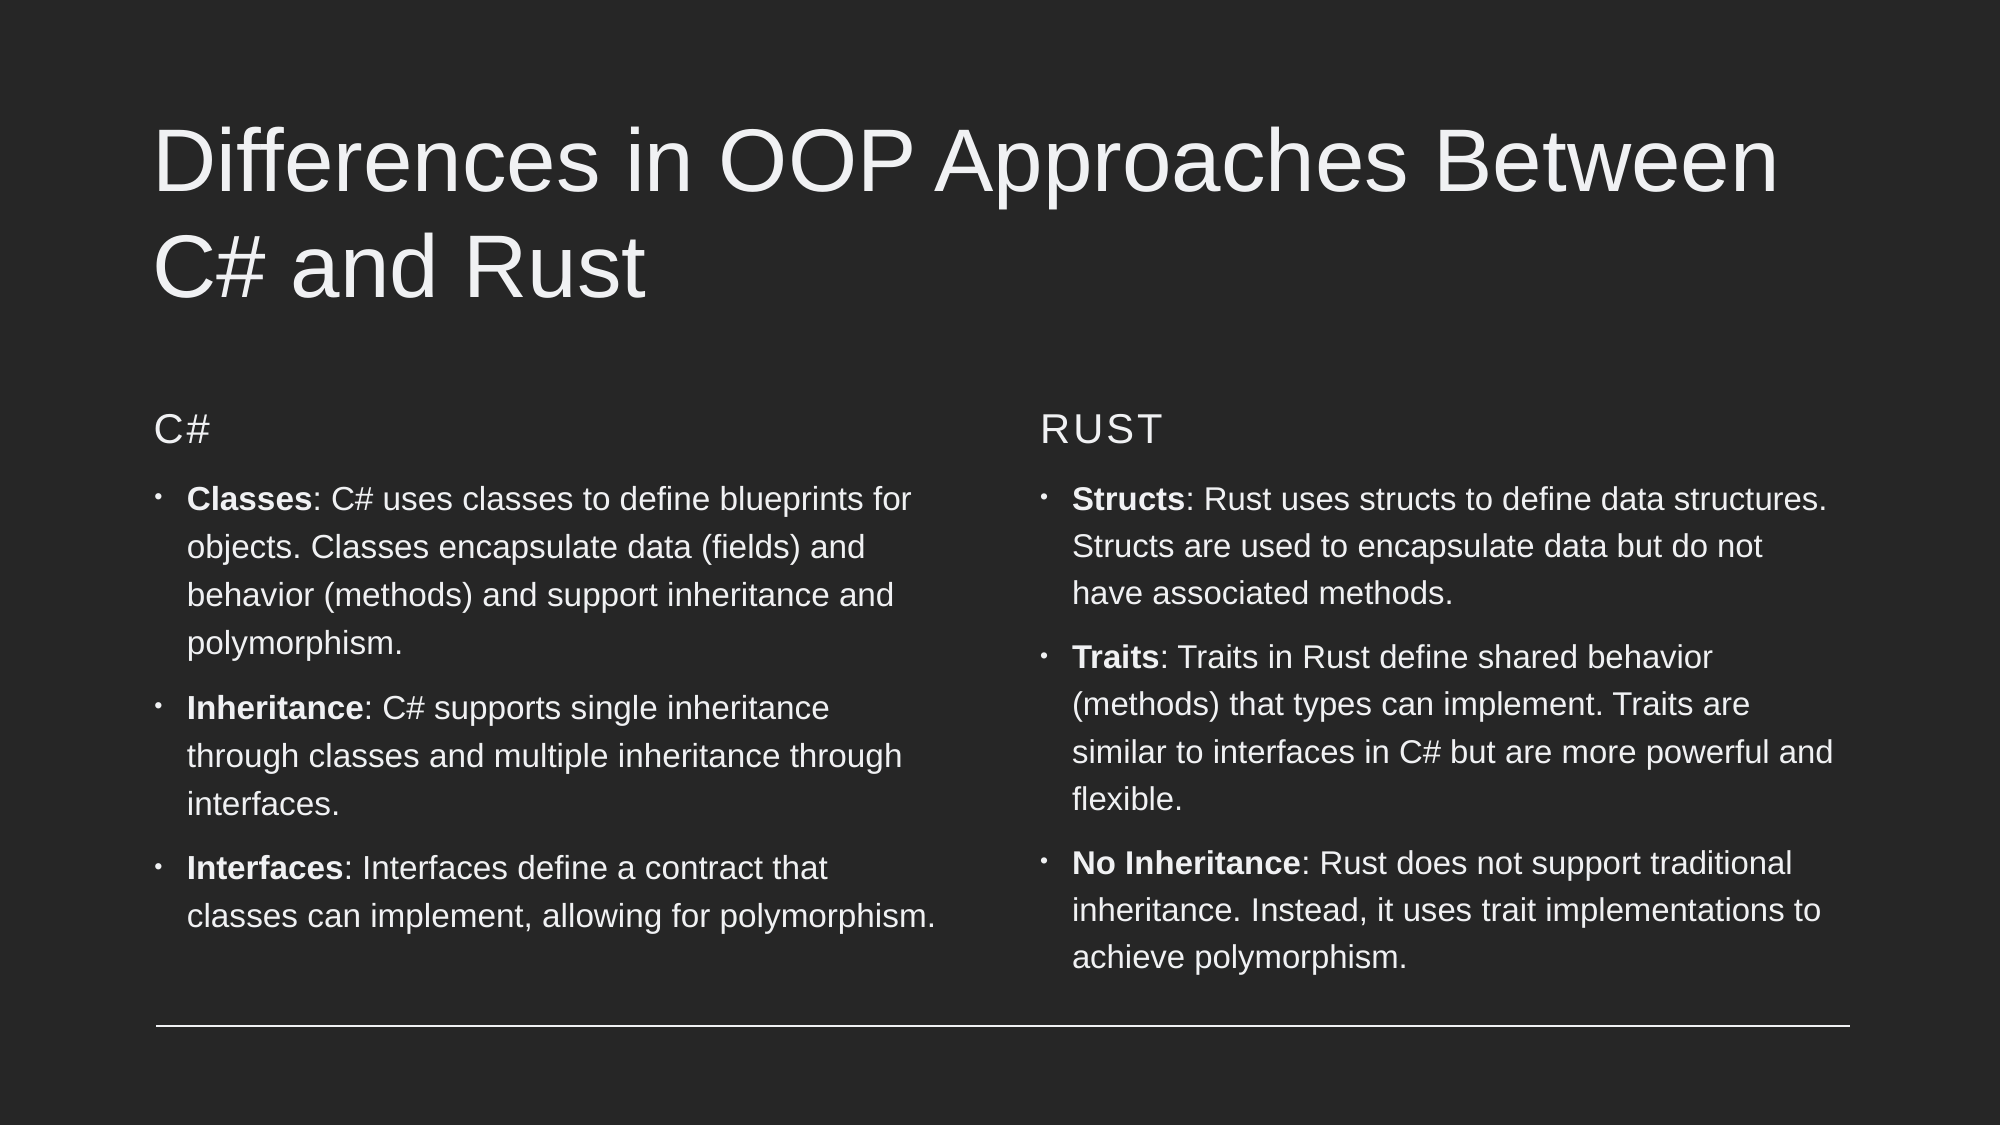

# Differences in OOP Approaches Between C# and Rust
C#
Rust
Classes: C# uses classes to define blueprints for objects. Classes encapsulate data (fields) and behavior (methods) and support inheritance and polymorphism.
Inheritance: C# supports single inheritance through classes and multiple inheritance through interfaces.
Interfaces: Interfaces define a contract that classes can implement, allowing for polymorphism.
Structs: Rust uses structs to define data structures. Structs are used to encapsulate data but do not have associated methods.
Traits: Traits in Rust define shared behavior (methods) that types can implement. Traits are similar to interfaces in C# but are more powerful and flexible.
No Inheritance: Rust does not support traditional inheritance. Instead, it uses trait implementations to achieve polymorphism.